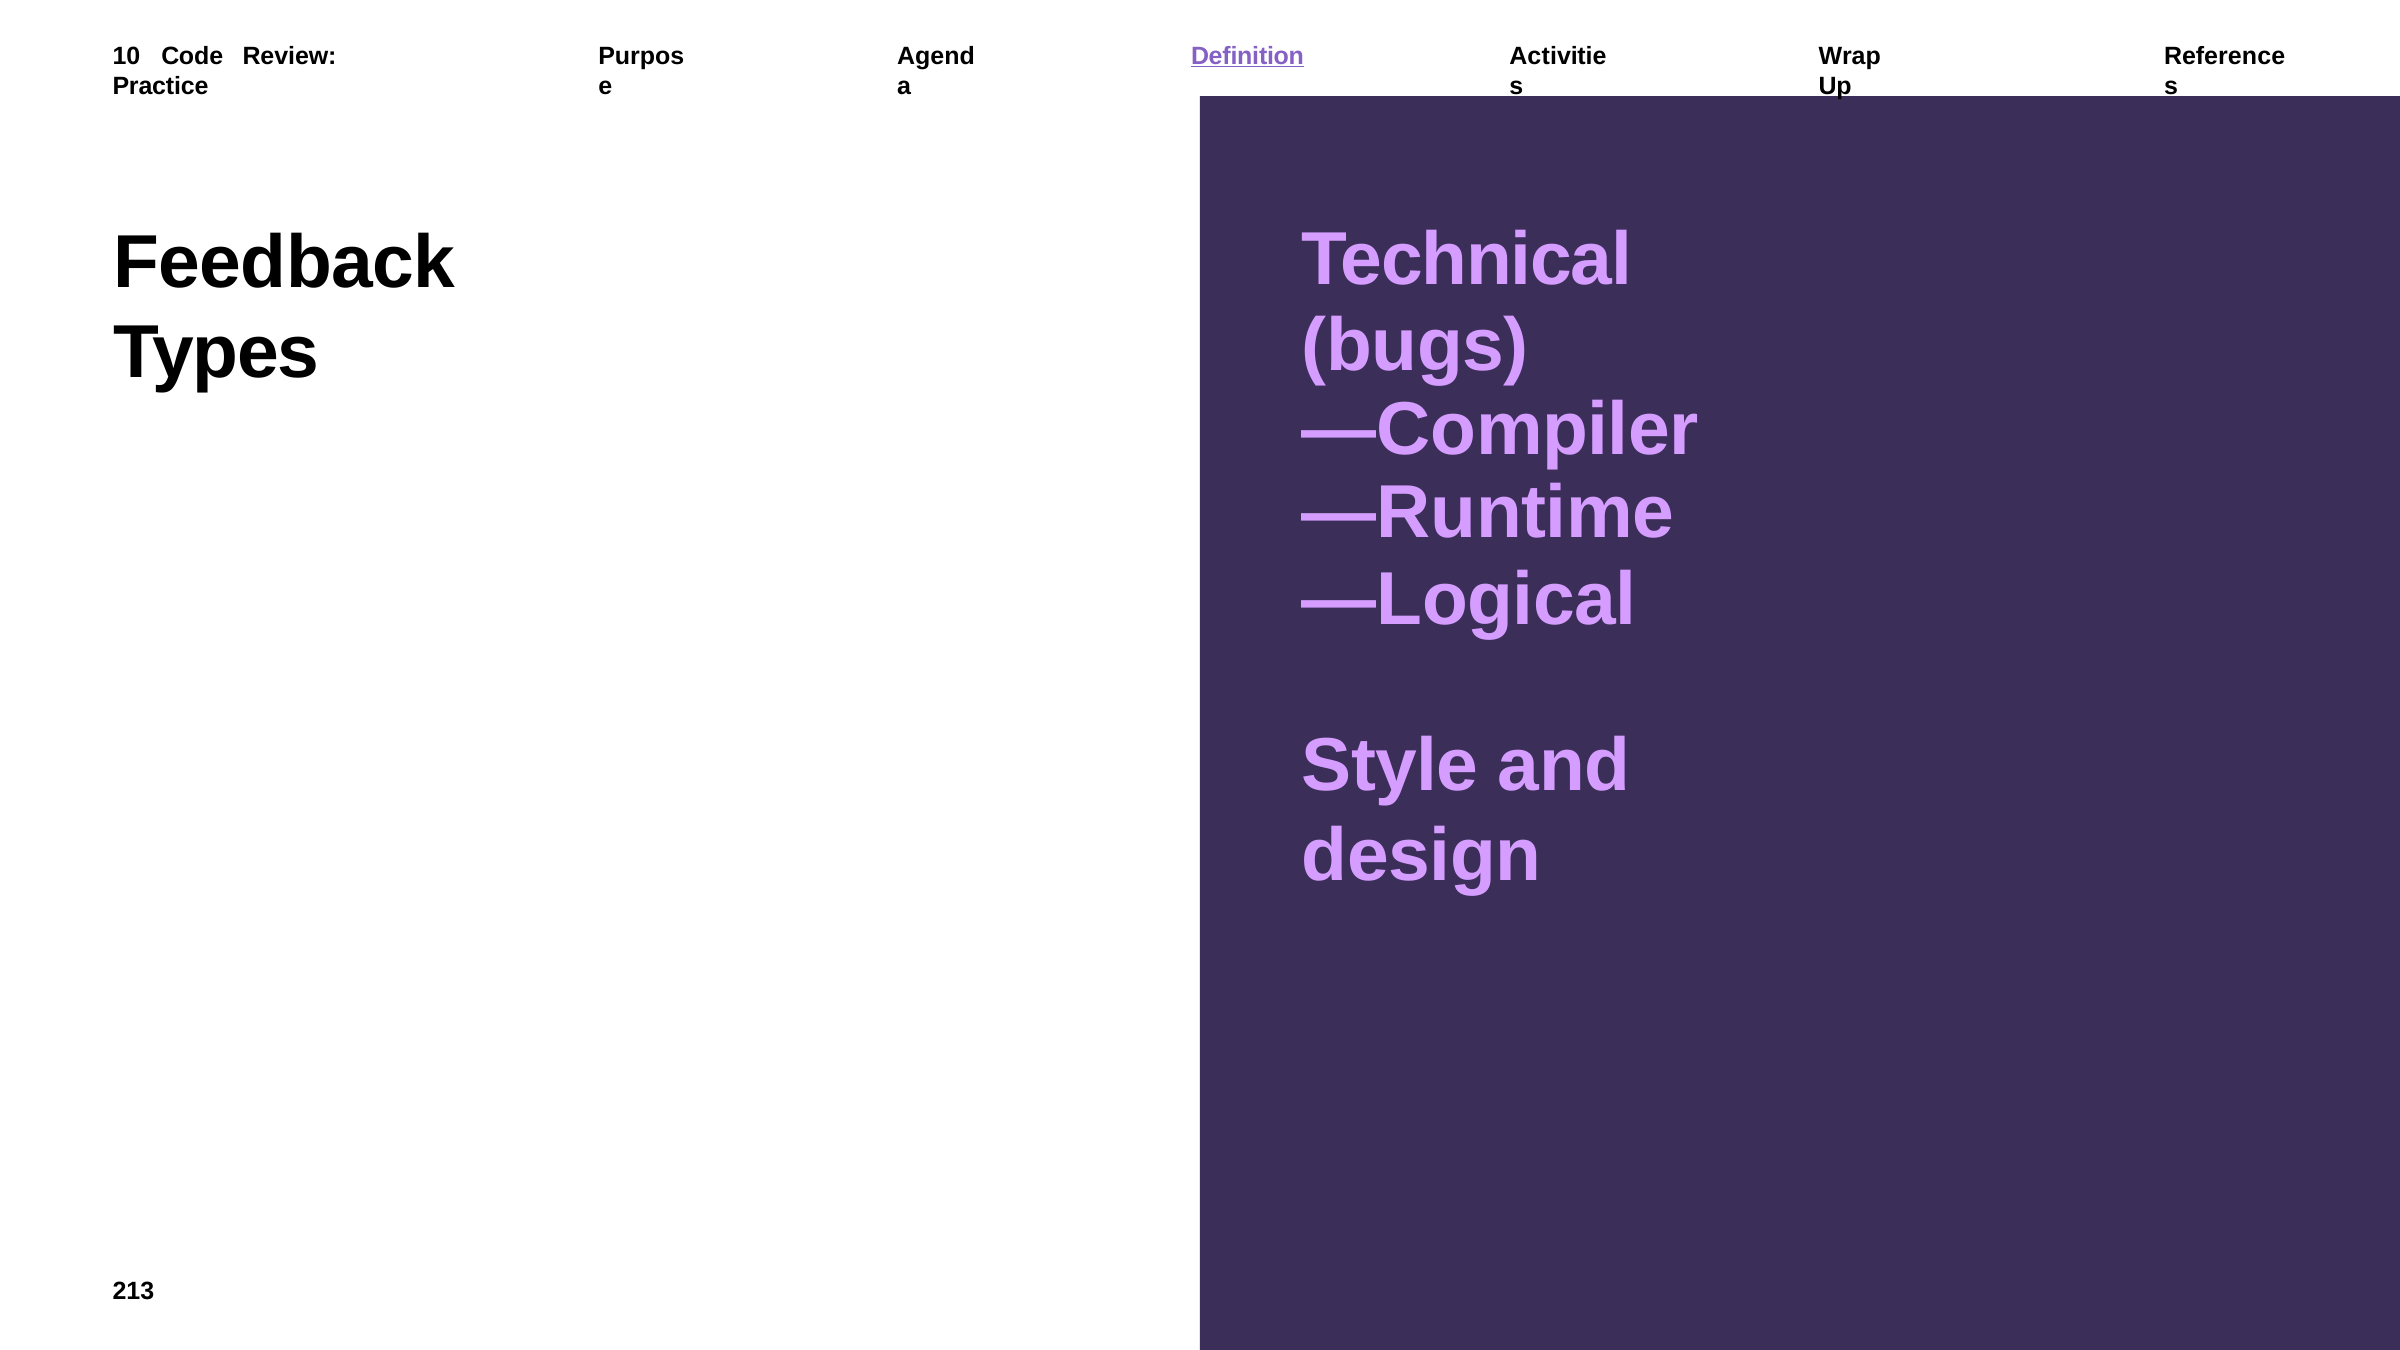

10	Code	Review:	Practice
Purpose
Agenda
Definition
Activities
Wrap	Up
References

Feedback Types
Technical (bugs)
—Compiler
—Runtime
—Logical
Style and design
213